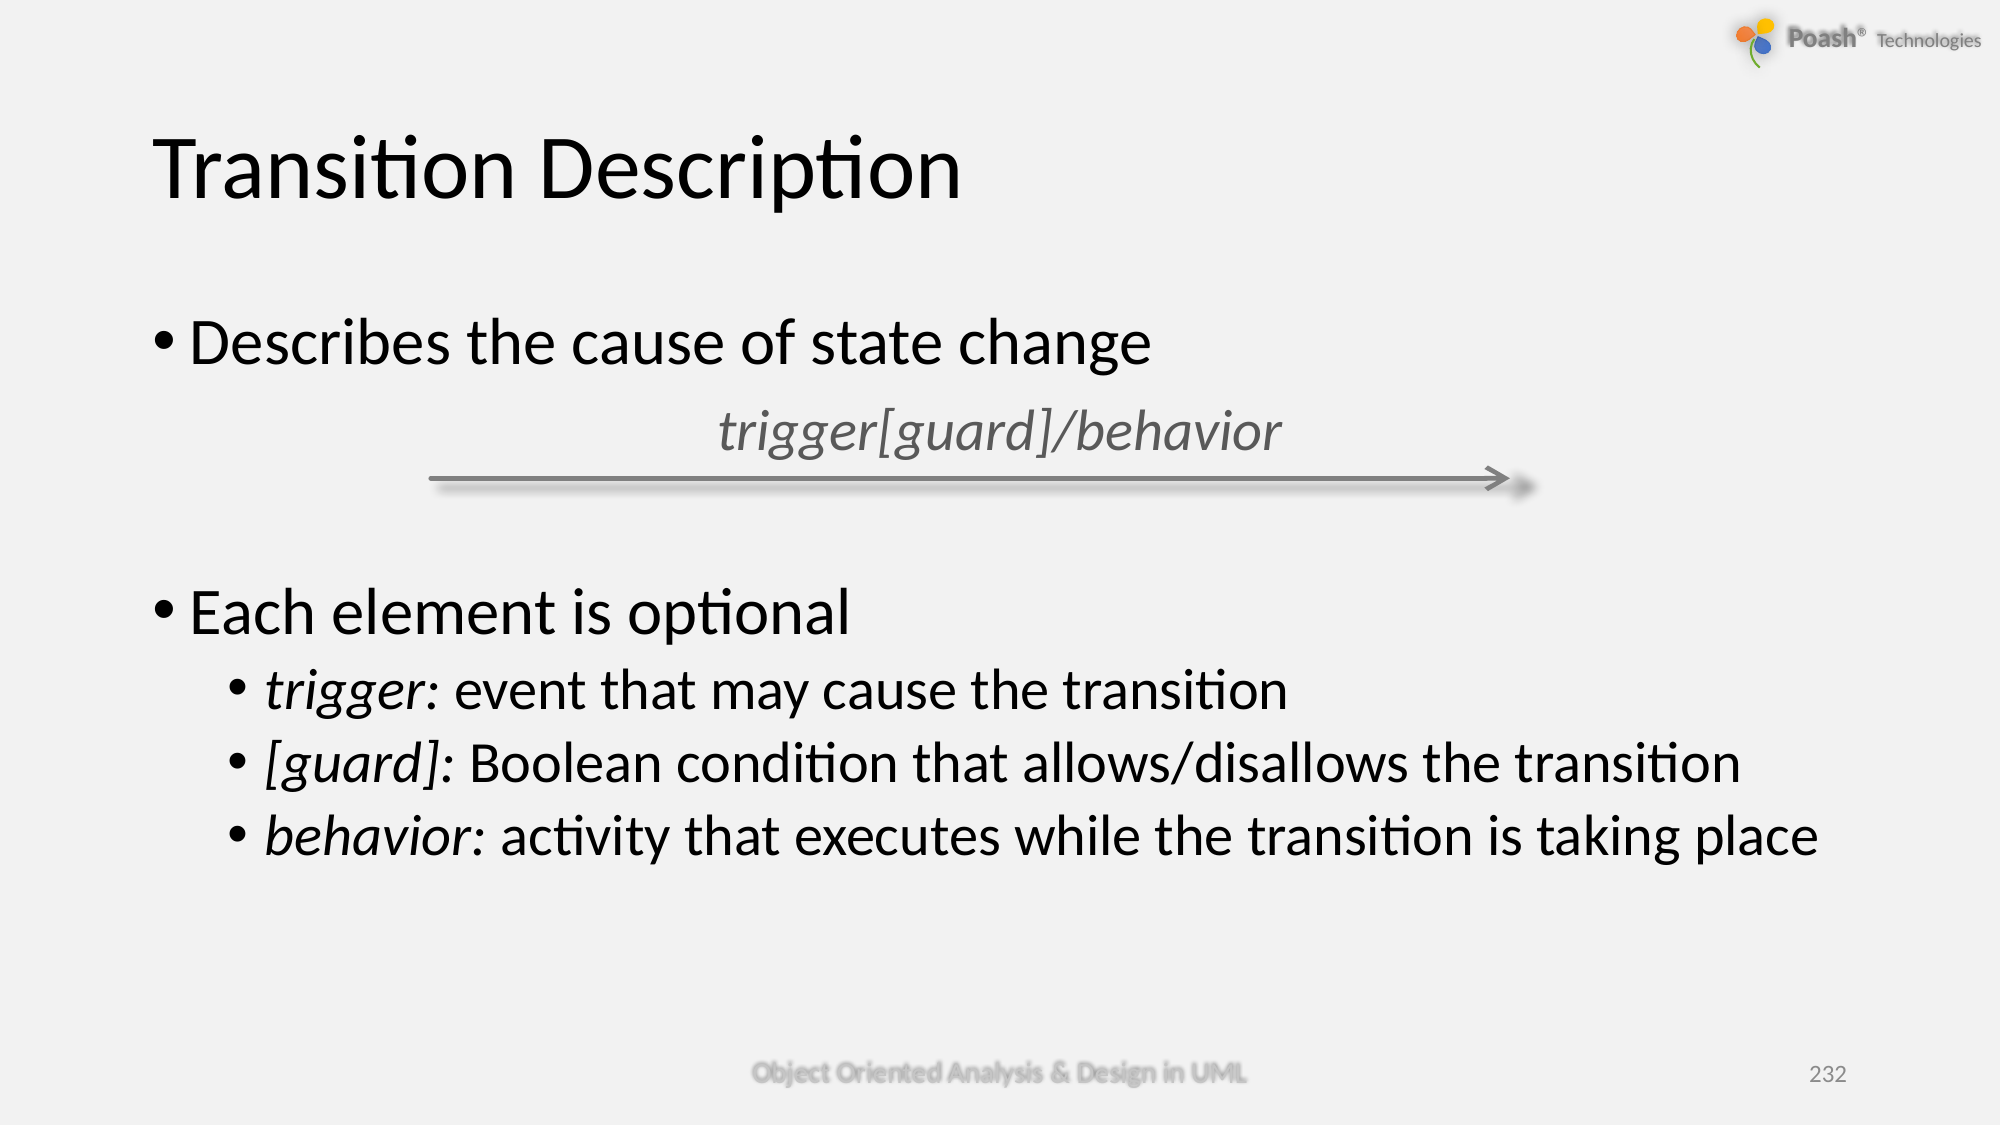

# Transition Description
Describes the cause of state change
trigger[guard]/behavior

Each element is optional
trigger: event that may cause the transition
[guard]: Boolean condition that allows/disallows the transition
behavior: activity that executes while the transition is taking place
Object Oriented Analysis & Design in UML
232